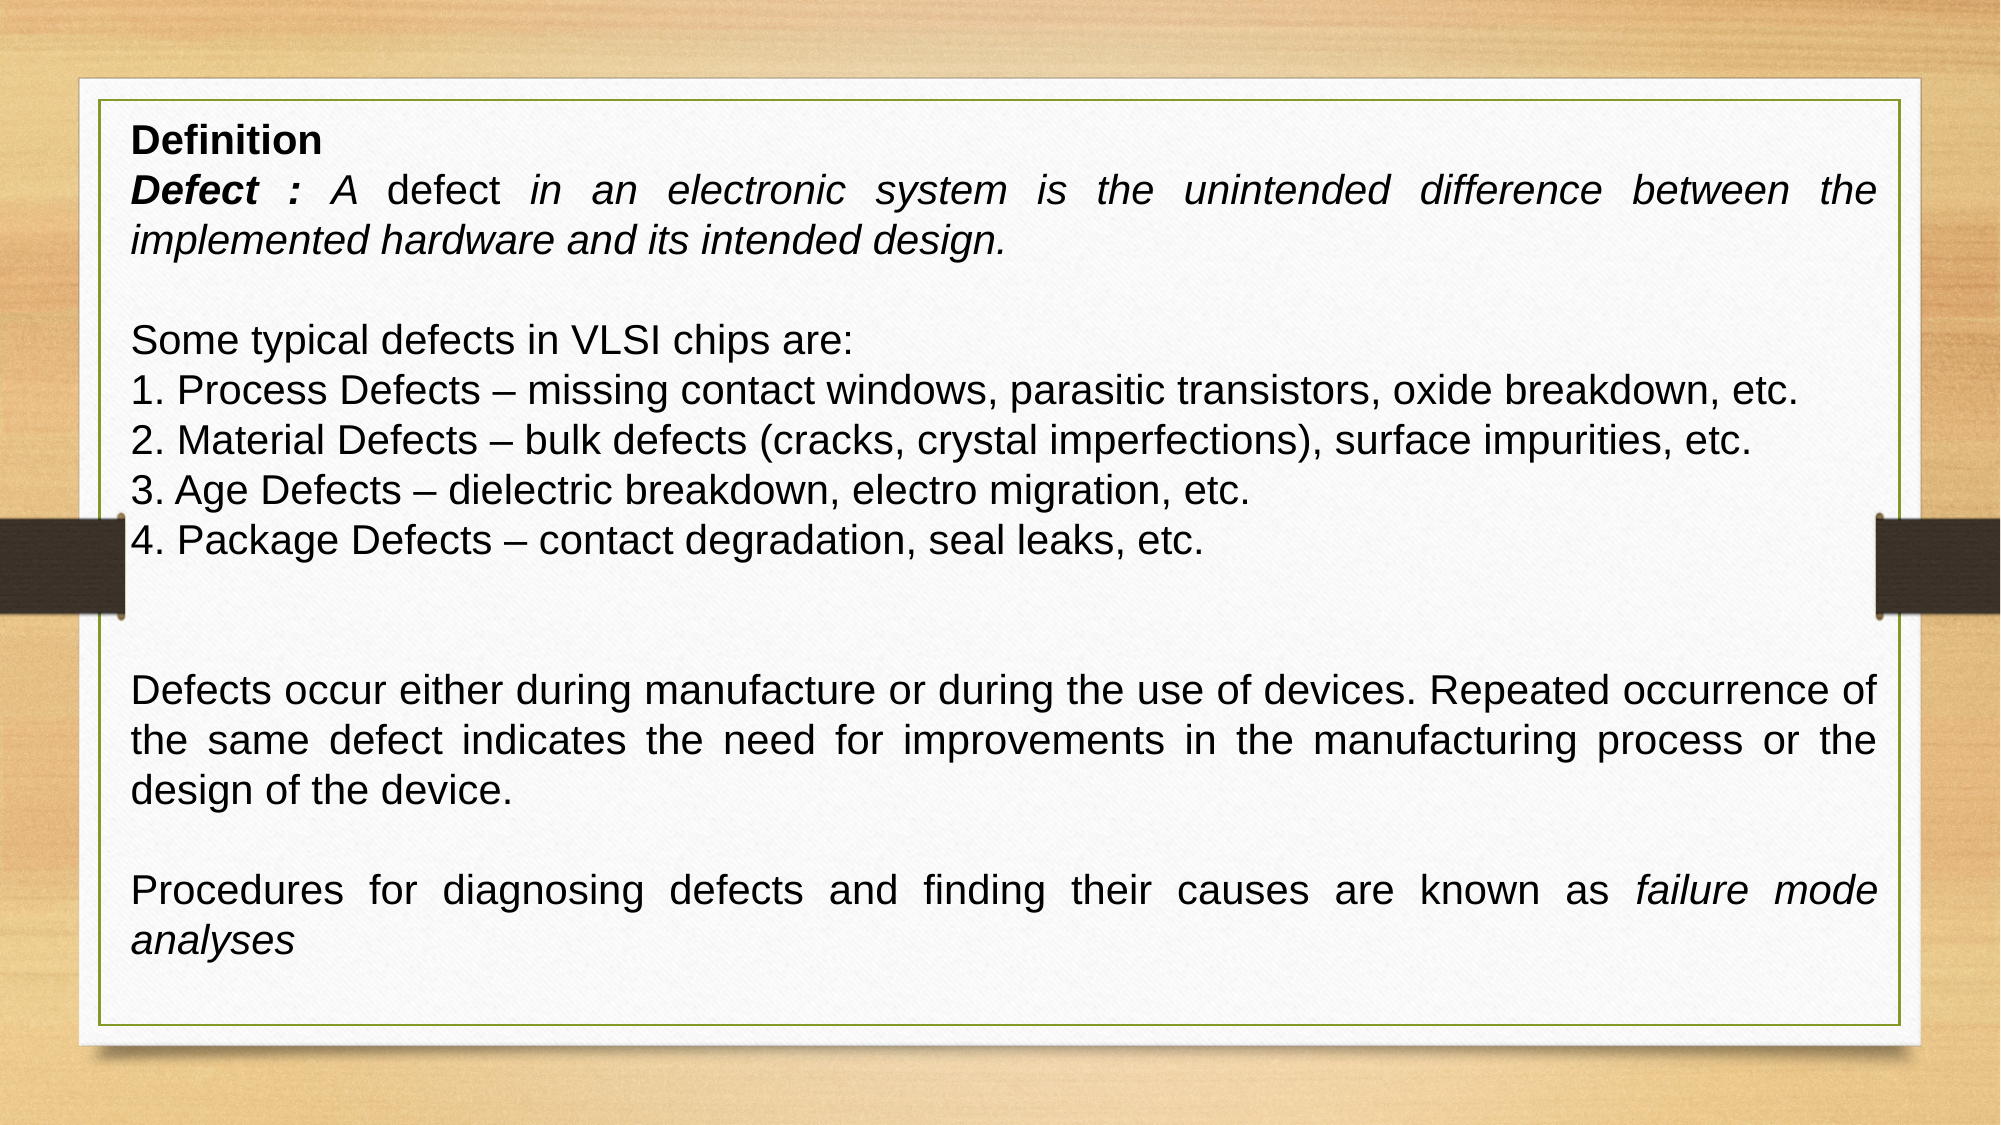

Definition
Defect : A defect in an electronic system is the unintended difference between the implemented hardware and its intended design.

Some typical defects in VLSI chips are:
1. Process Defects – missing contact windows, parasitic transistors, oxide breakdown, etc.
2. Material Defects – bulk defects (cracks, crystal imperfections), surface impurities, etc.
3. Age Defects – dielectric breakdown, electro migration, etc.
4. Package Defects – contact degradation, seal leaks, etc.

Defects occur either during manufacture or during the use of devices. Repeated occurrence of the same defect indicates the need for improvements in the manufacturing process or the design of the device.

Procedures for diagnosing defects and finding their causes are known as failure mode analyses